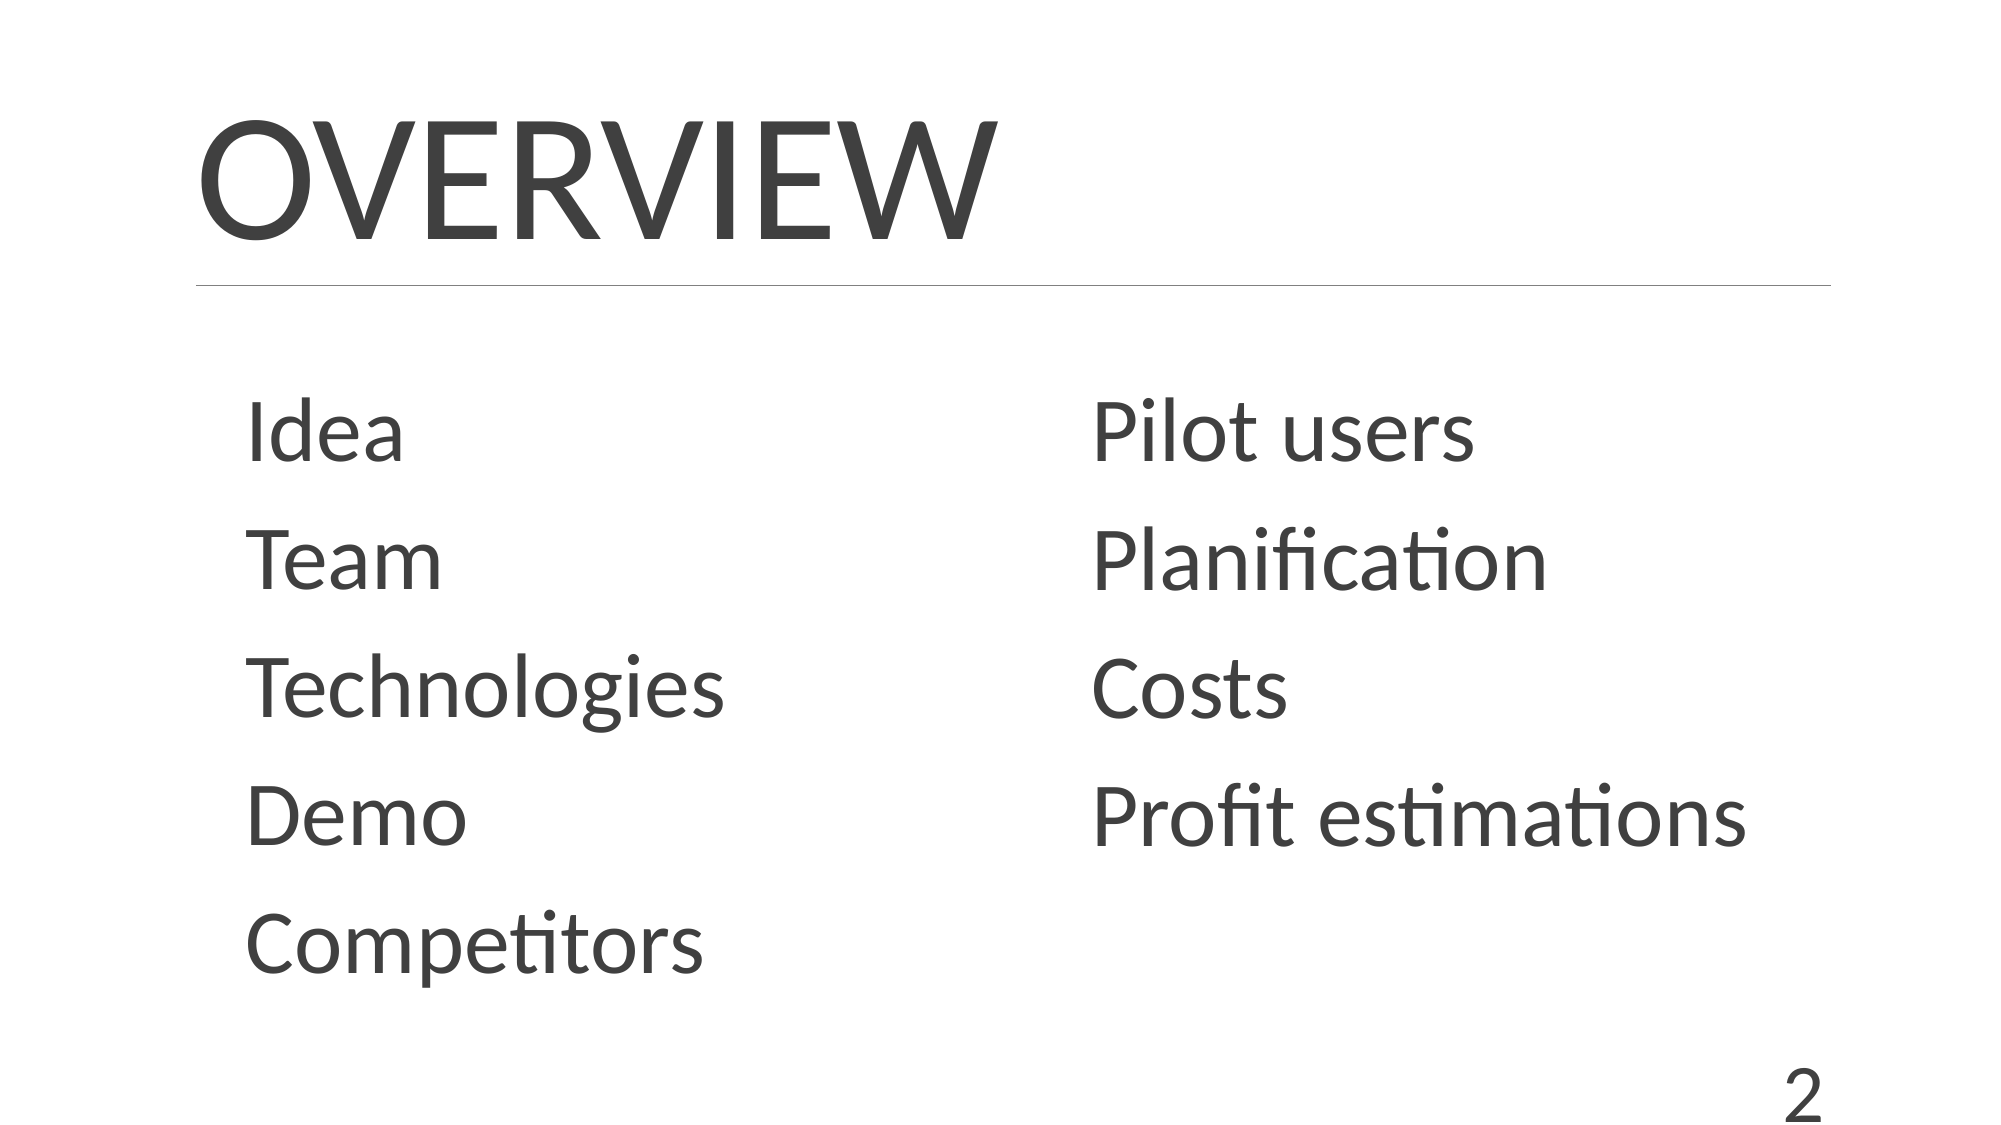

# OVERVIEW
Idea
Team
Technologies
Demo
Competitors
Pilot users
Planification
Costs
Profit estimations
2